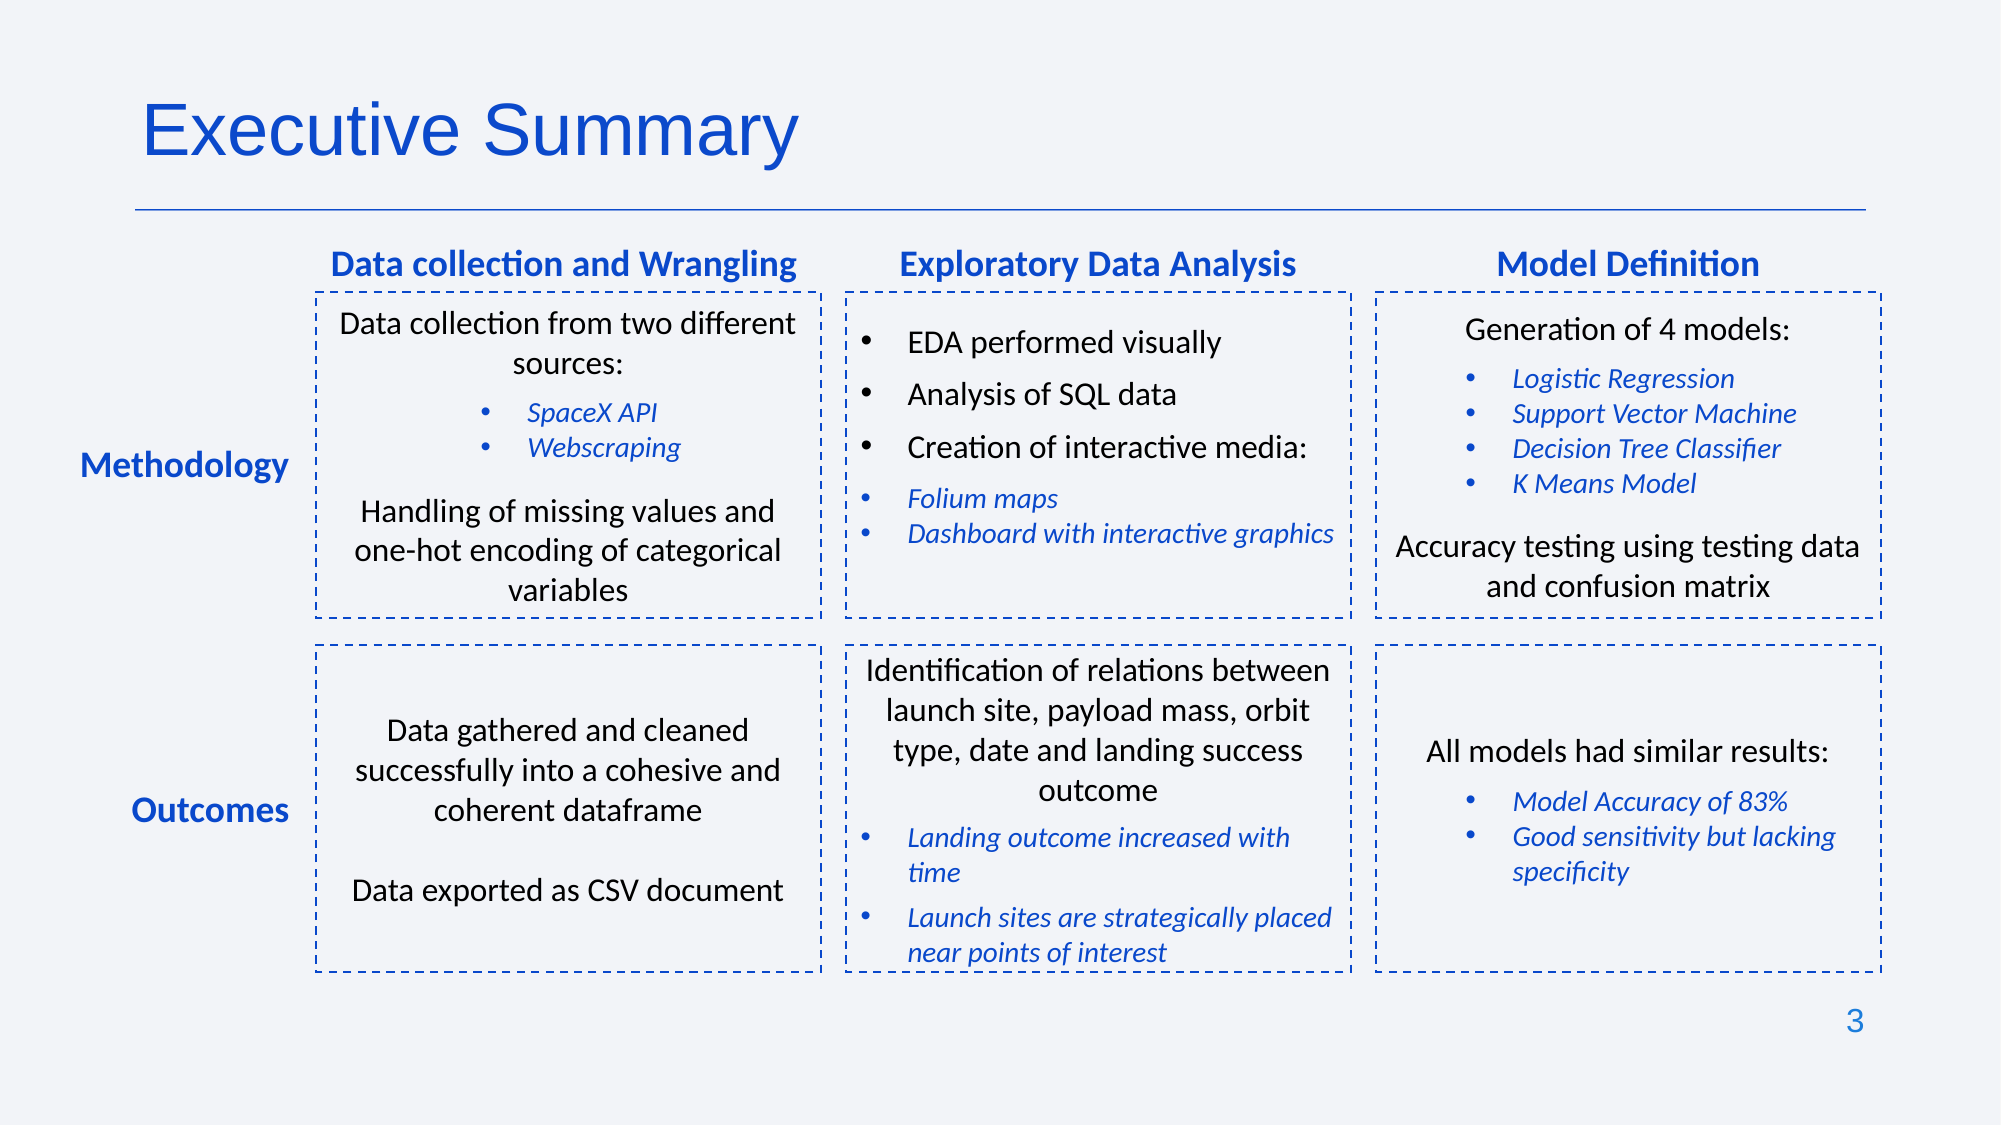

Executive Summary
Data collection and Wrangling
Exploratory Data Analysis
Model Definition

Data collection from two different sources:

SpaceX API
Webscraping

Handling of missing values and one-hot encoding of categorical variables
EDA performed visually

Analysis of SQL data

Creation of interactive media:

Folium maps
Dashboard with interactive graphics

Generation of 4 models:

Logistic Regression
Support Vector Machine
Decision Tree Classifier
K Means Model

Accuracy testing using testing data and confusion matrix
Methodology
Identification of relations between launch site, payload mass, orbit type, date and landing success outcome

Landing outcome increased with time

Launch sites are strategically placed near points of interest

Data gathered and cleaned successfully into a cohesive and coherent dataframe

Data exported as CSV document
All models had similar results:

Model Accuracy of 83%
Good sensitivity but lacking specificity
Outcomes
3